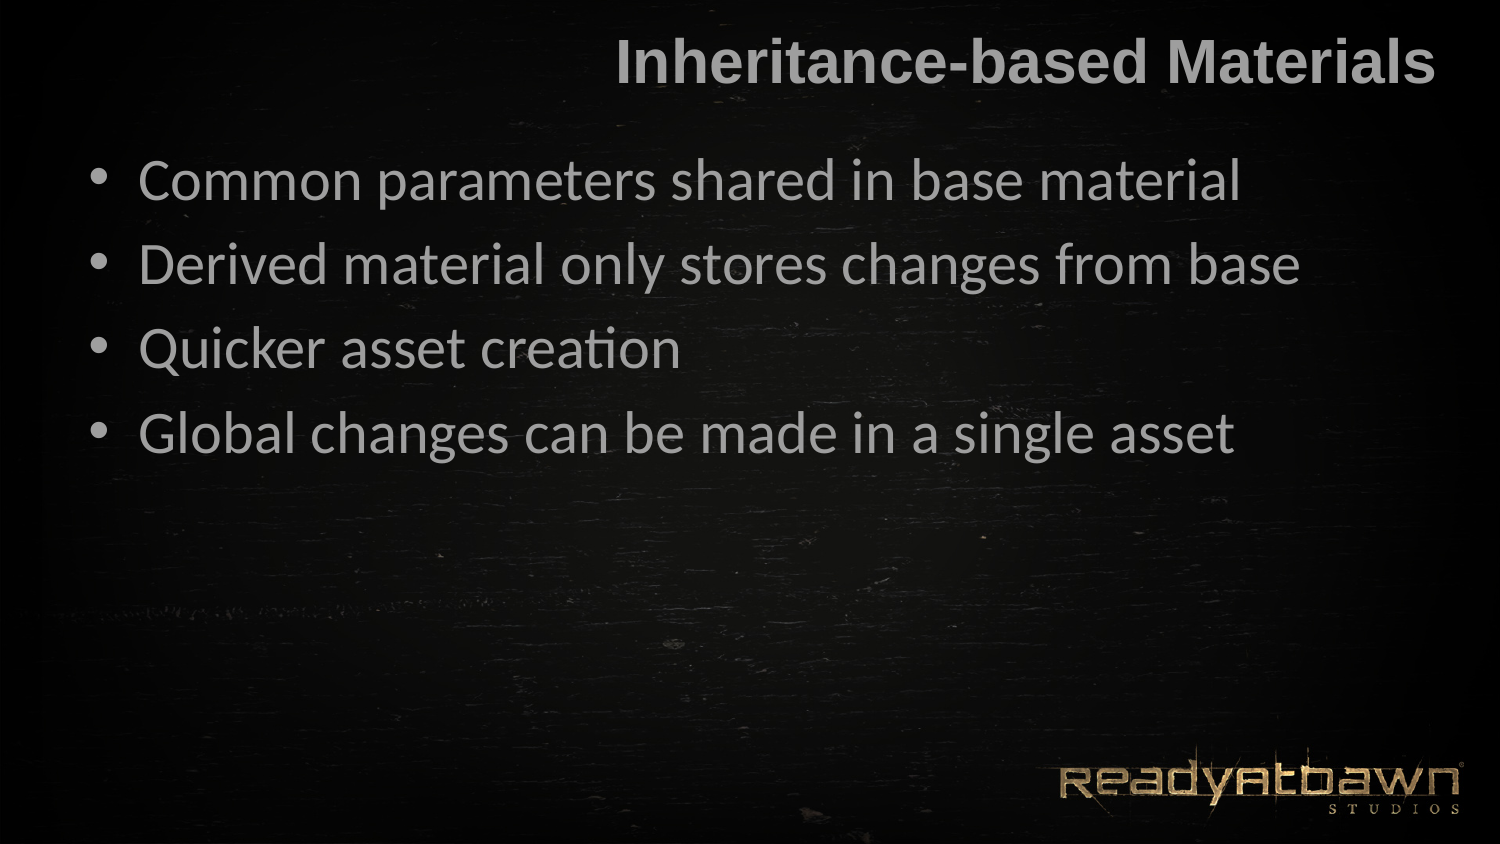

# Inheritance-based Materials
Common parameters shared in base material
Derived material only stores changes from base
Quicker asset creation
Global changes can be made in a single asset